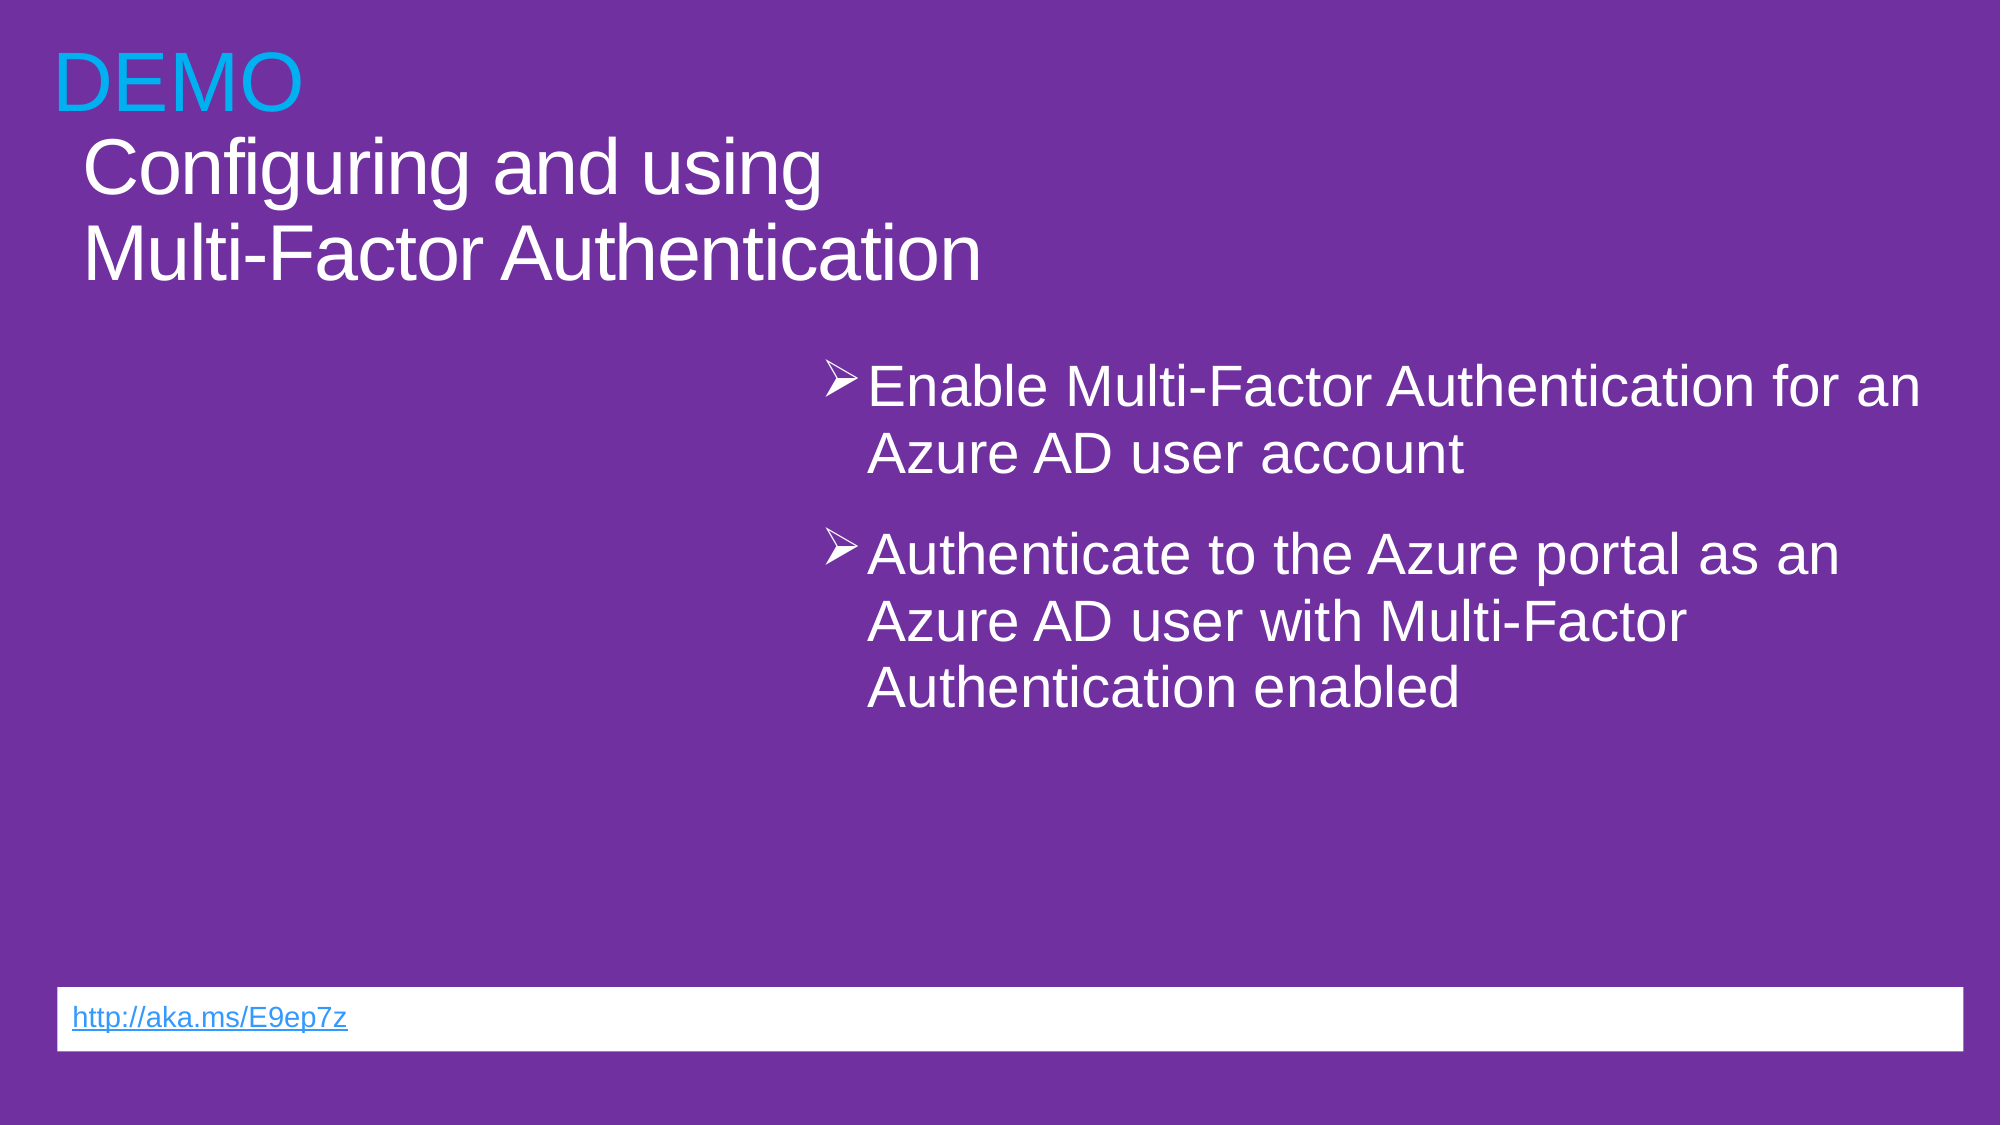

# Configuring and using Multi-Factor Authentication
Enable Multi-Factor Authentication for an
Azure AD user account
Authenticate to the Azure portal as an Azure AD user with Multi-Factor Authentication enabled

http://aka.ms/E9ep7z